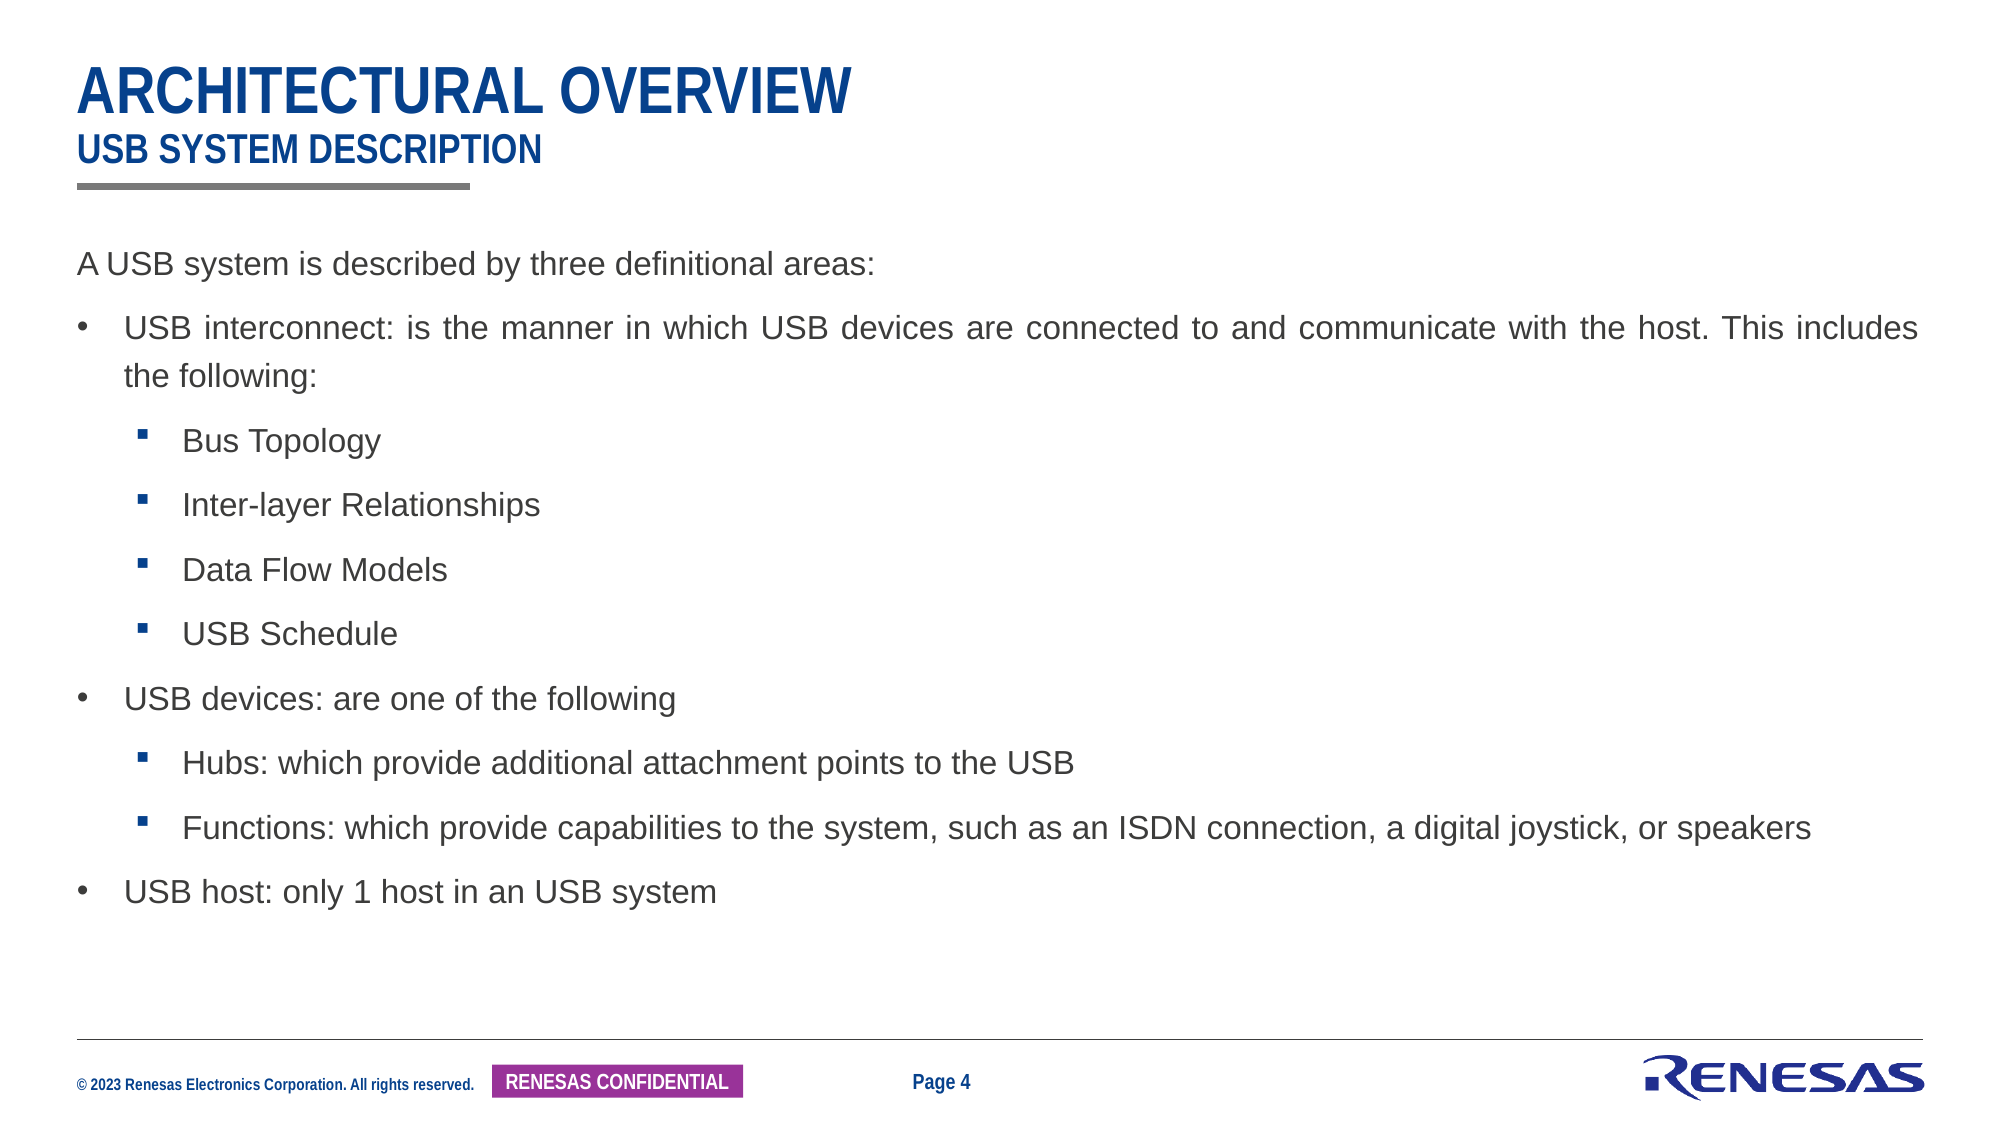

# Architectural Overview USB System Description
A USB system is described by three definitional areas:
USB interconnect: is the manner in which USB devices are connected to and communicate with the host. This includes the following:
Bus Topology
Inter-layer Relationships
Data Flow Models
USB Schedule
USB devices: are one of the following
Hubs: which provide additional attachment points to the USB
Functions: which provide capabilities to the system, such as an ISDN connection, a digital joystick, or speakers
USB host: only 1 host in an USB system